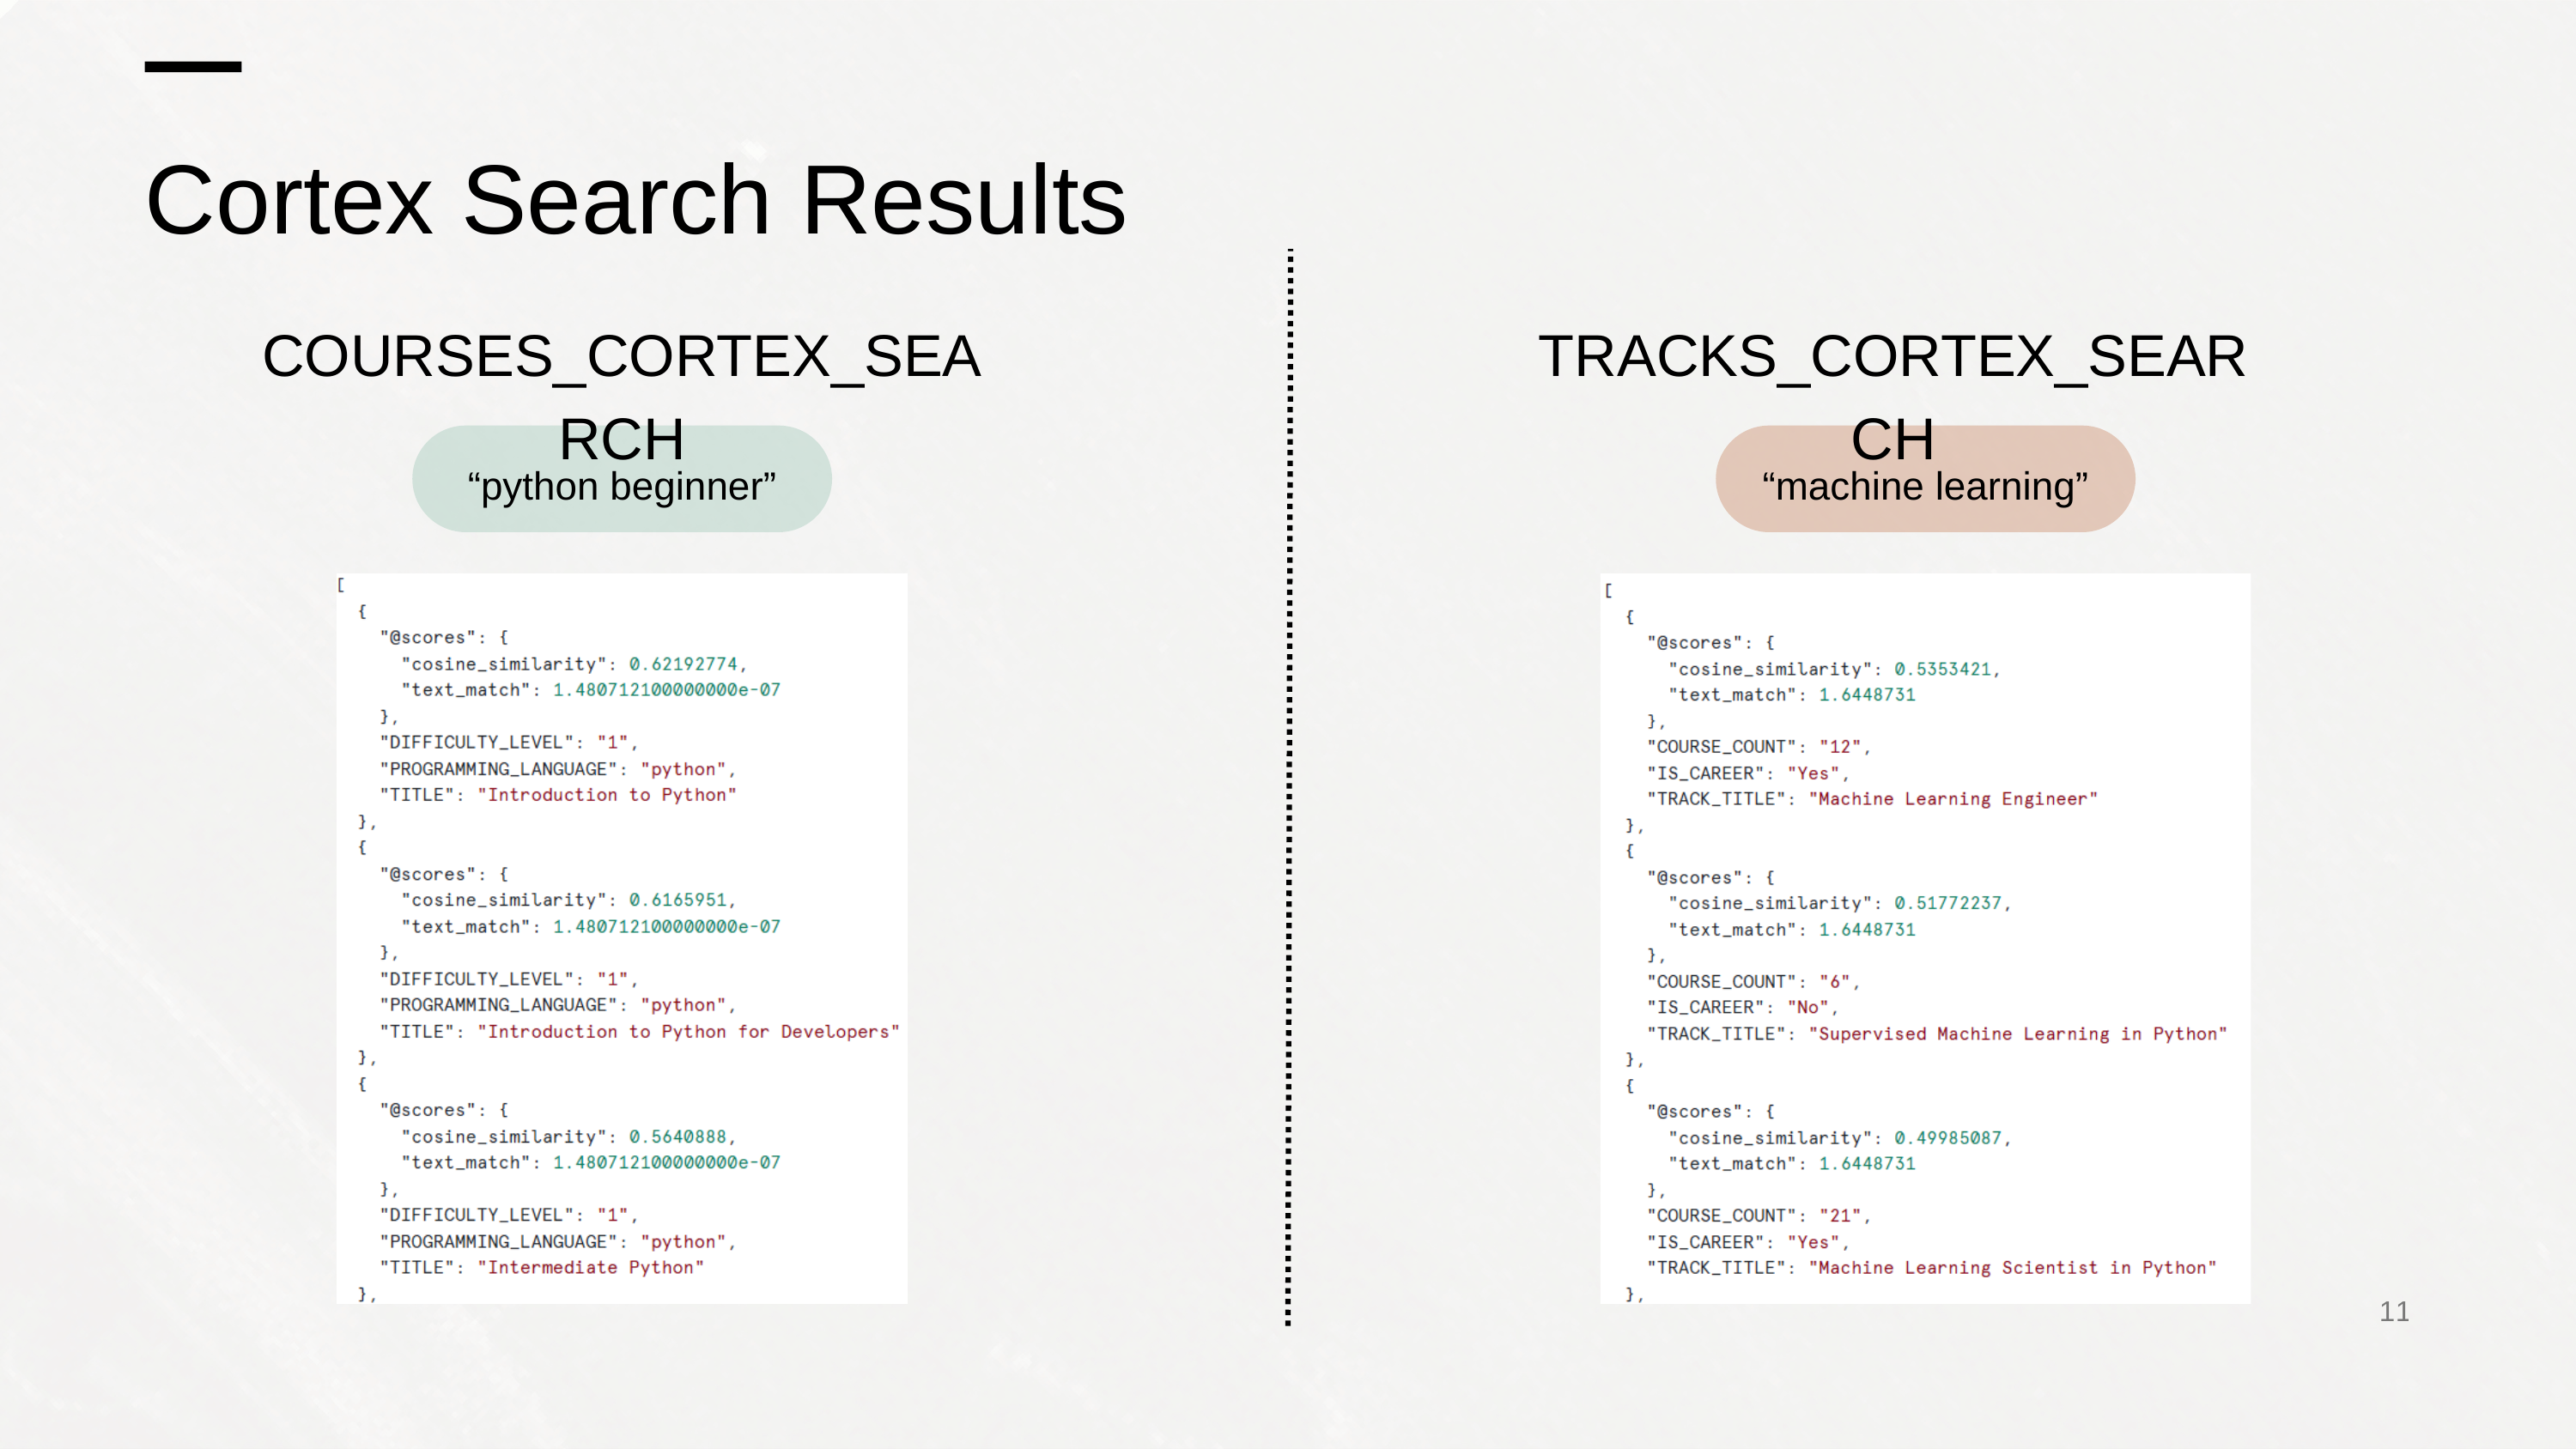

Cortex Search Results

COURSES_CORTEX_SEARCH
TRACKS_CORTEX_SEARCH

“python beginner”
“machine learning”

11